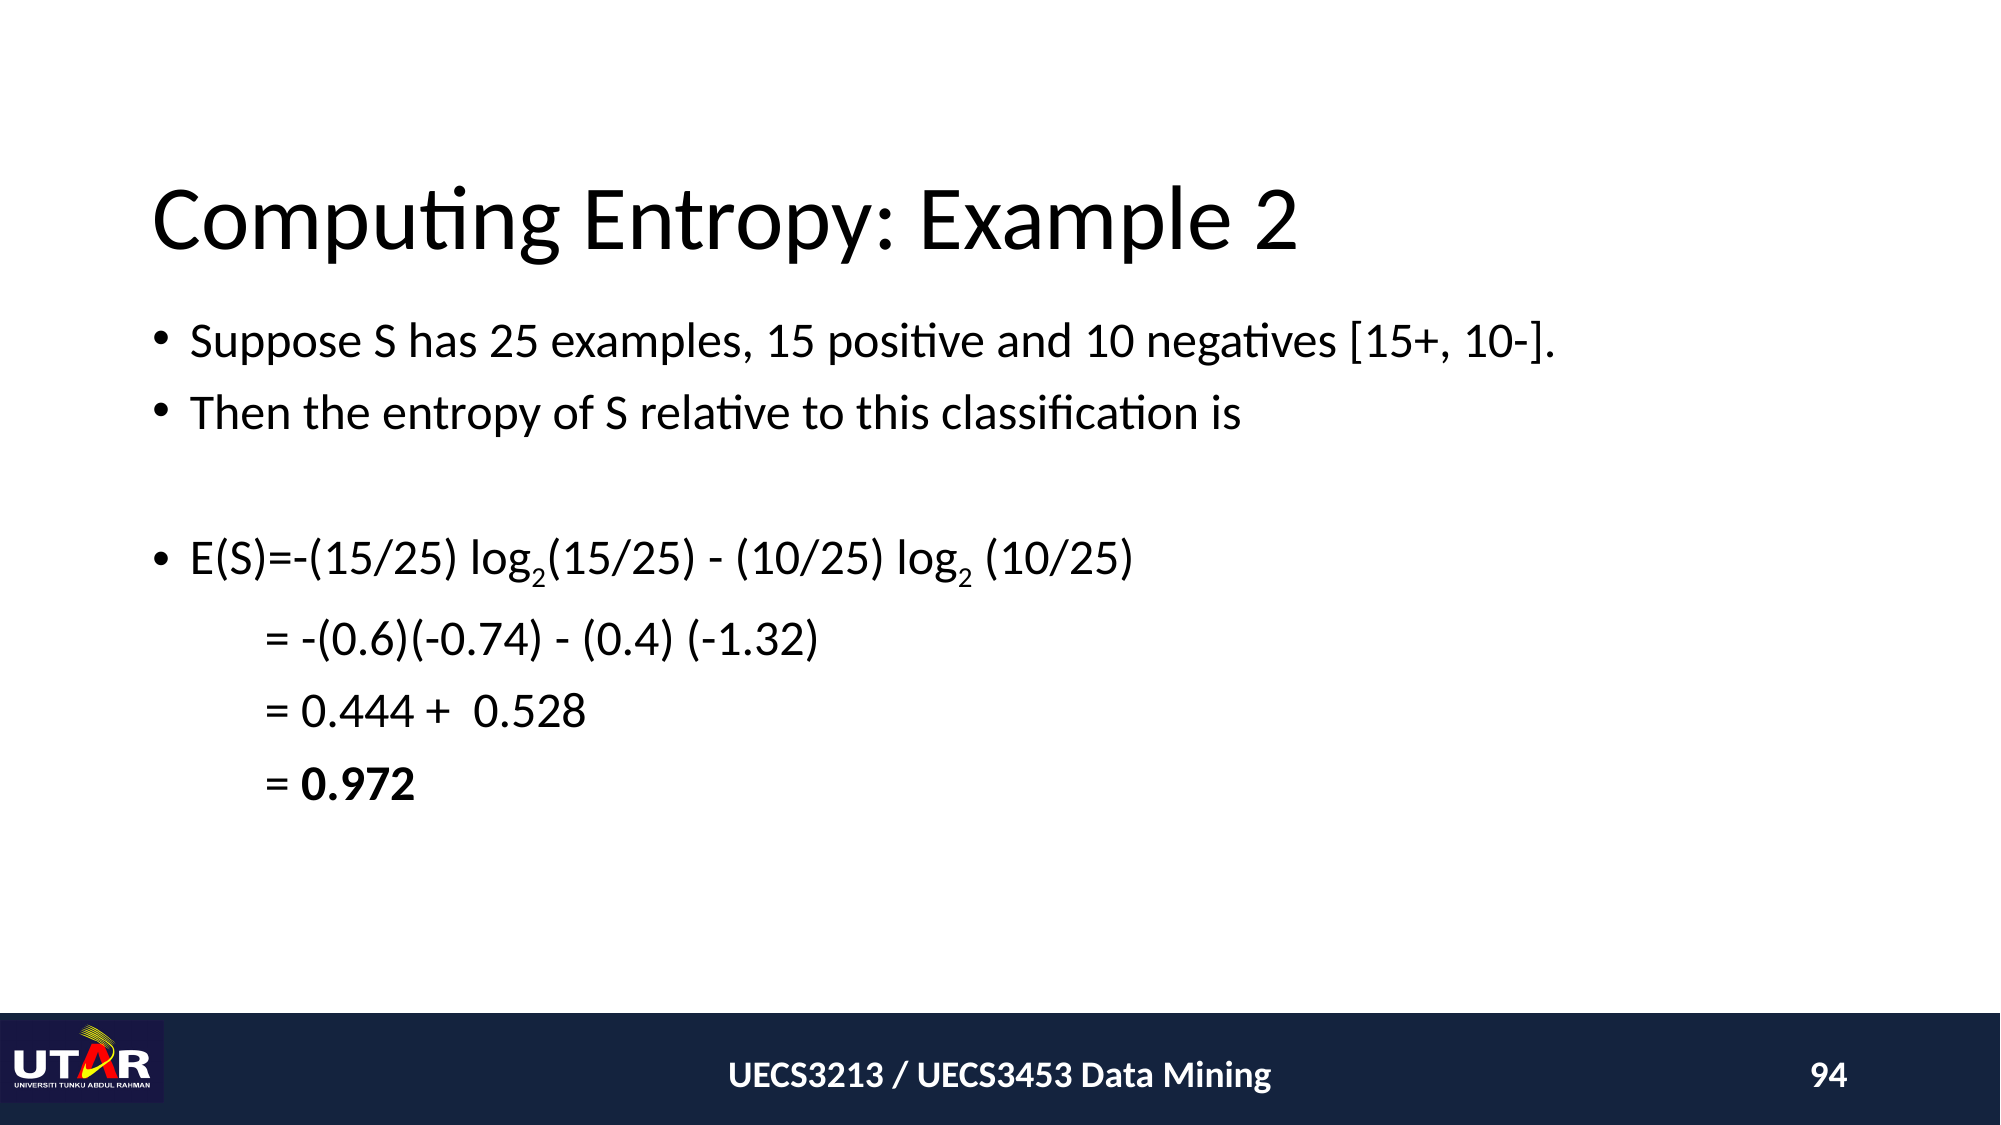

# Computing Entropy: Example 2
Suppose S has 25 examples, 15 positive and 10 negatives [15+, 10-].
Then the entropy of S relative to this classification is

E(S)=-(15/25) log2(15/25) - (10/25) log2 (10/25)
          = -(0.6)(-0.74) - (0.4) (-1.32)
          = 0.444 +  0.528
          = 0.972
UECS3213 / UECS3453 Data Mining
94